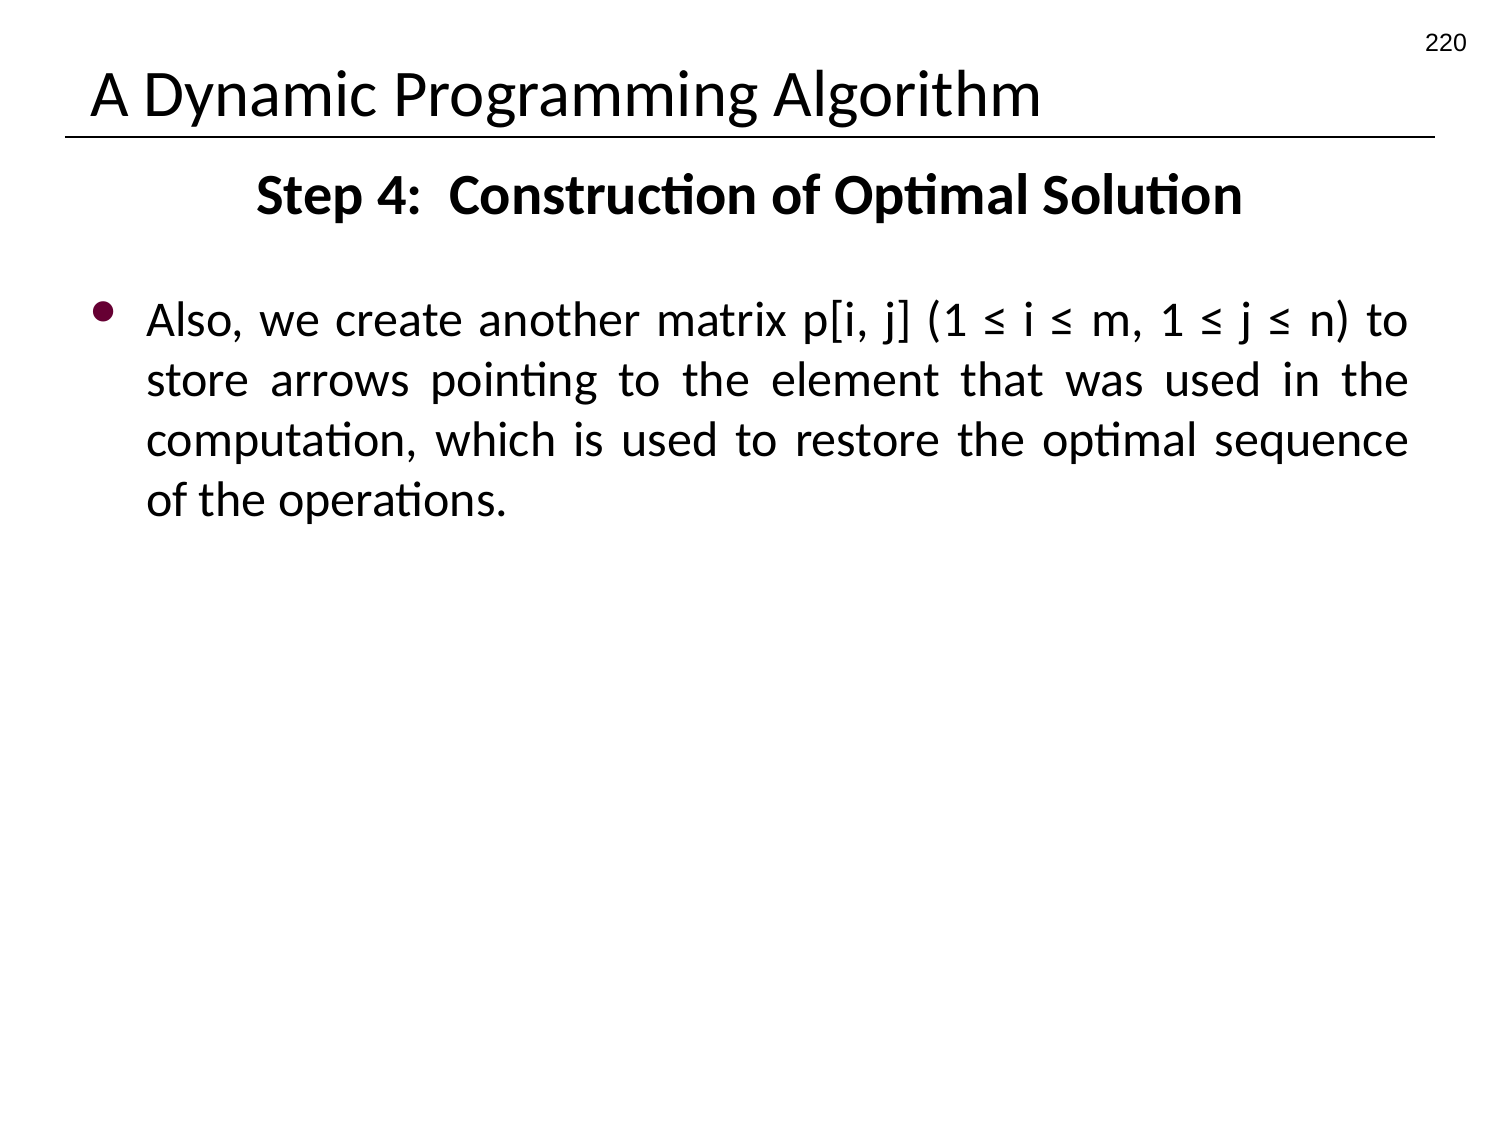

220
# A Dynamic Programming Algorithm
Step 4:  Construction of Optimal Solution

Also, we create another matrix p[i, j] (1 ≤ i ≤ m, 1 ≤ j ≤ n) to store arrows pointing to the element that was used in the computation, which is used to restore the optimal sequence of the operations.